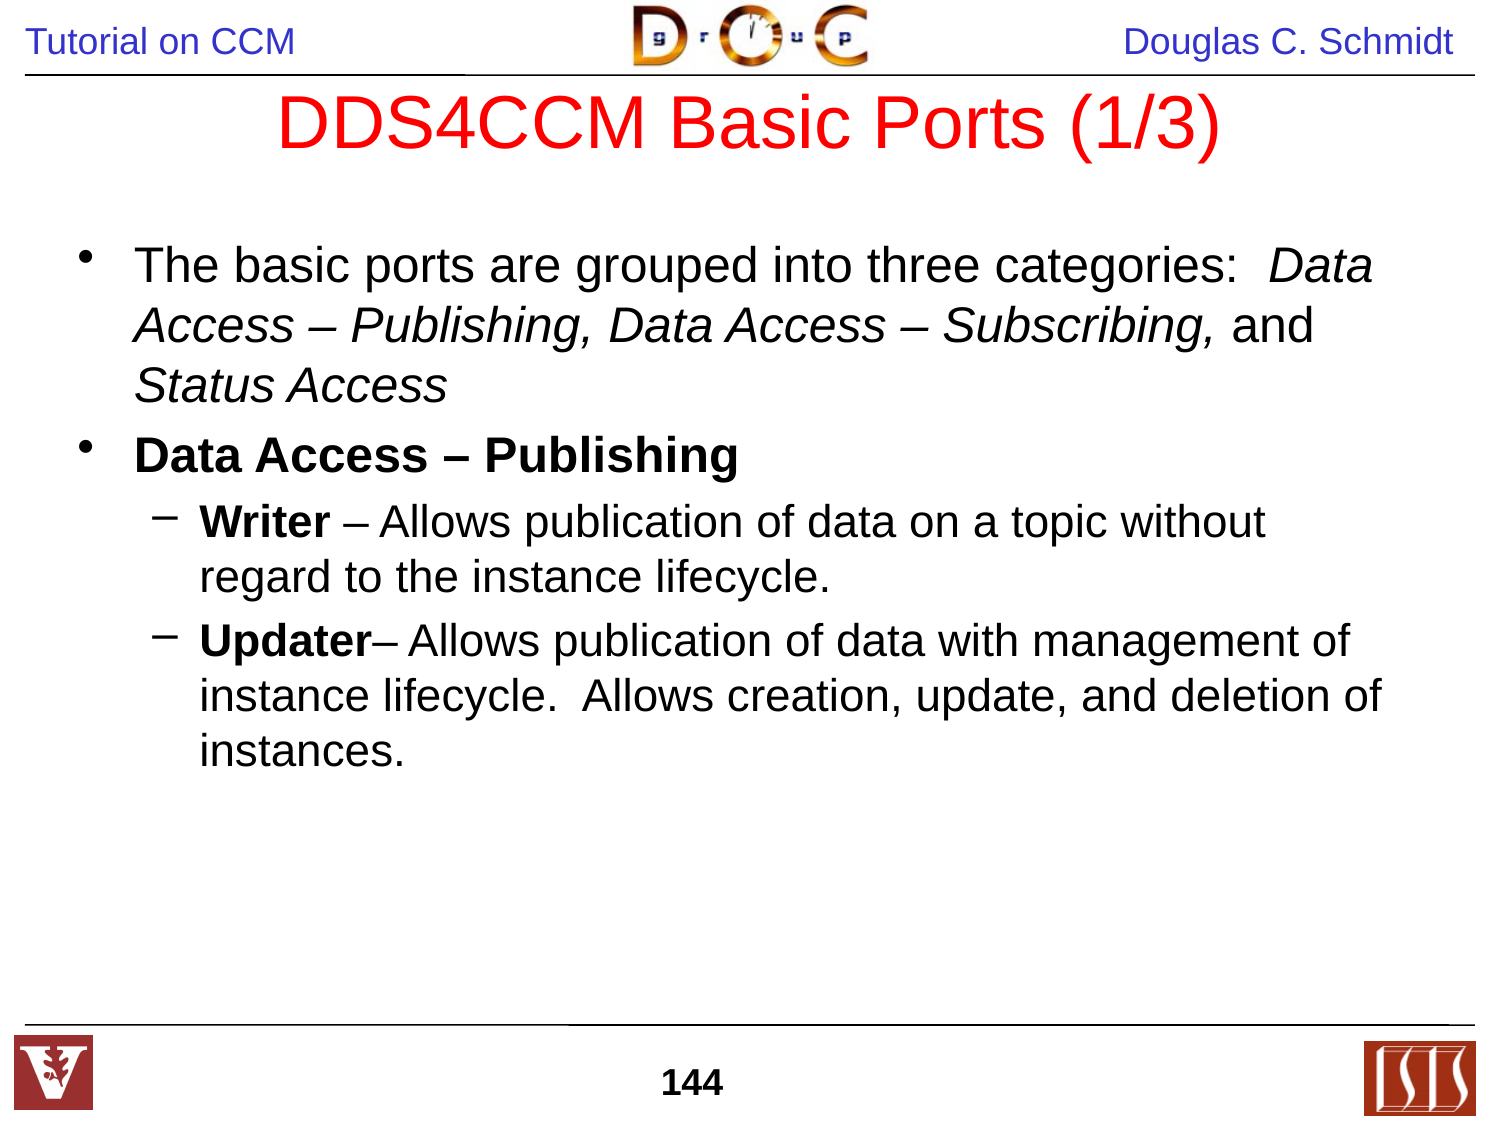

# DDS4CCM Basic Ports (1/3)
The basic ports are grouped into three categories:  Data Access – Publishing, Data Access – Subscribing, and Status Access
Data Access – Publishing
Writer – Allows publication of data on a topic without regard to the instance lifecycle.
Updater– Allows publication of data with management of instance lifecycle.  Allows creation, update, and deletion of instances.